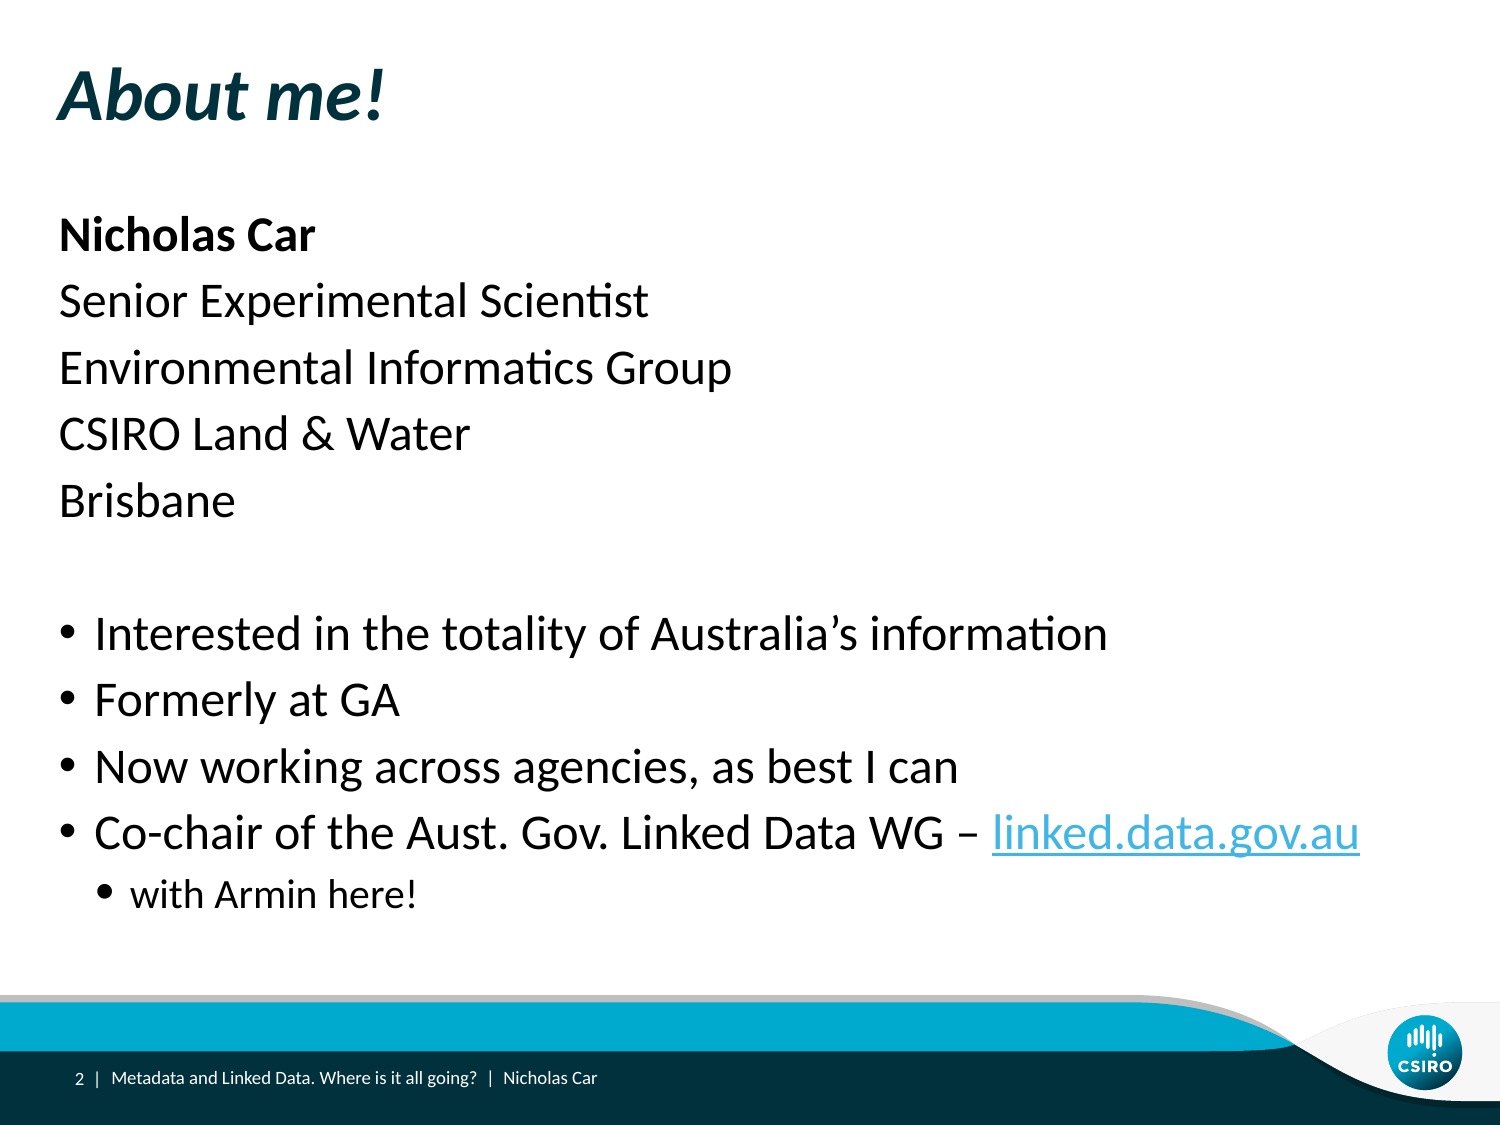

# About me!
Nicholas Car
Senior Experimental Scientist
Environmental Informatics Group
CSIRO Land & Water
Brisbane

Interested in the totality of Australia’s information
Formerly at GA
Now working across agencies, as best I can
Co-chair of the Aust. Gov. Linked Data WG – linked.data.gov.au
with Armin here!
2  |
Metadata and Linked Data. Where is it all going?  |  Nicholas Car